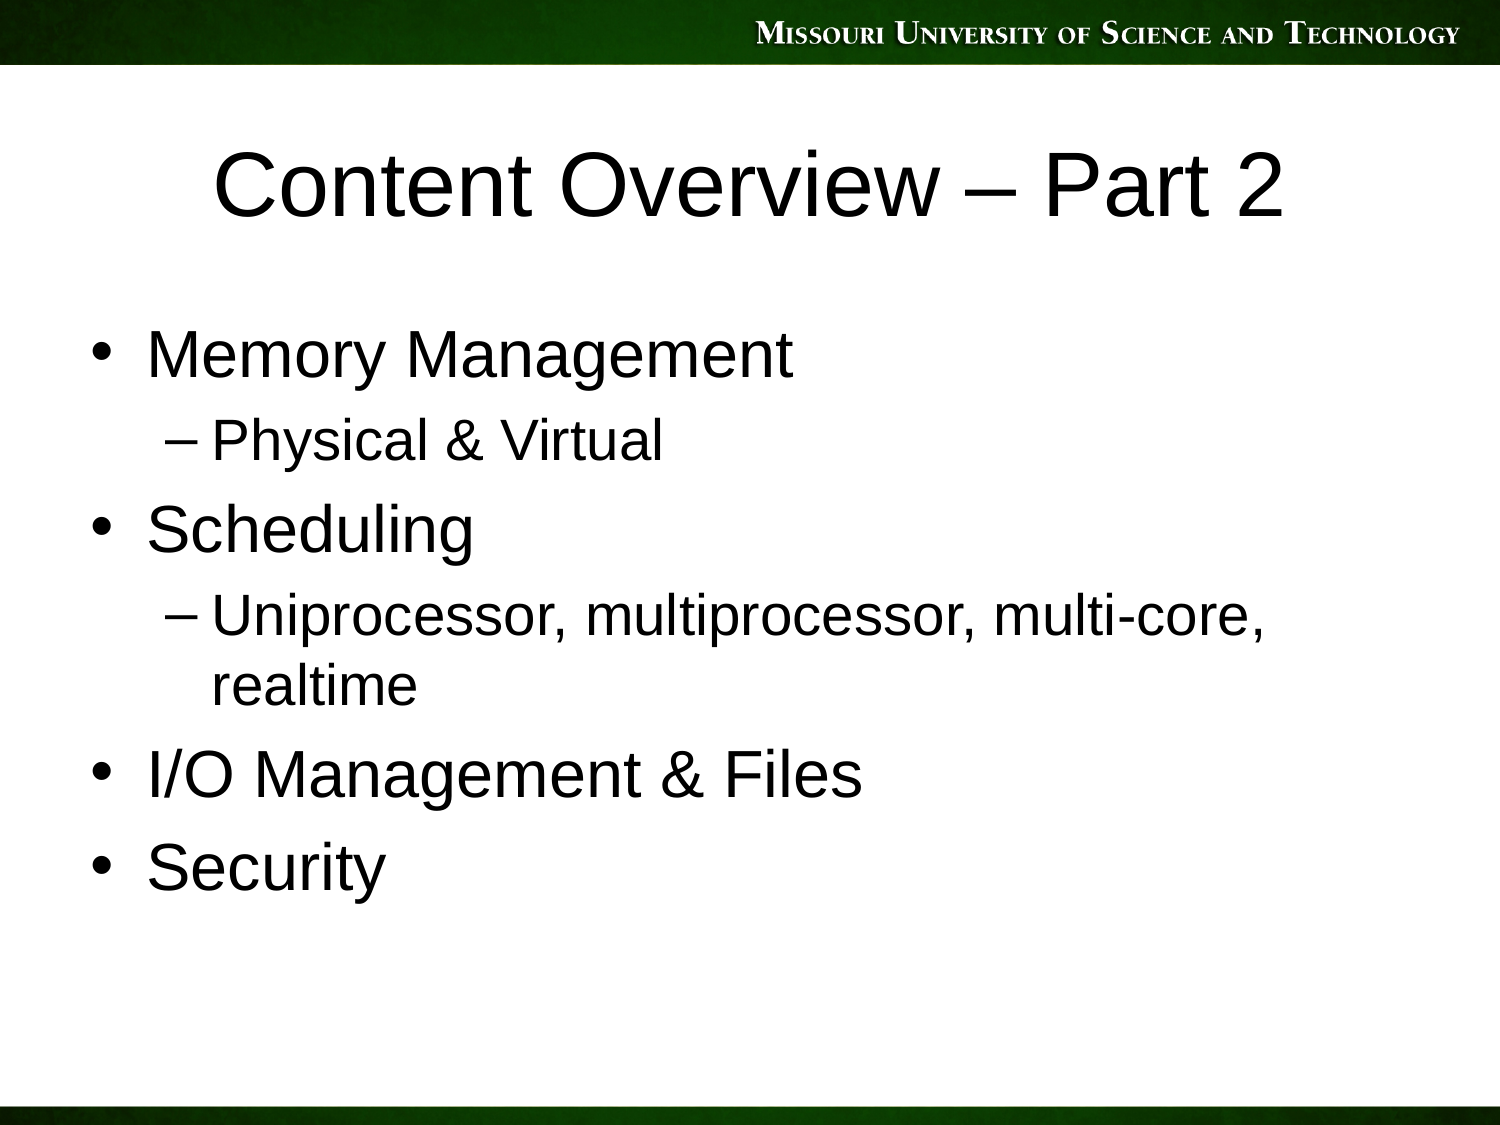

# Content Overview – Part 2
Memory Management
Physical & Virtual
Scheduling
Uniprocessor, multiprocessor, multi-core, realtime
I/O Management & Files
Security